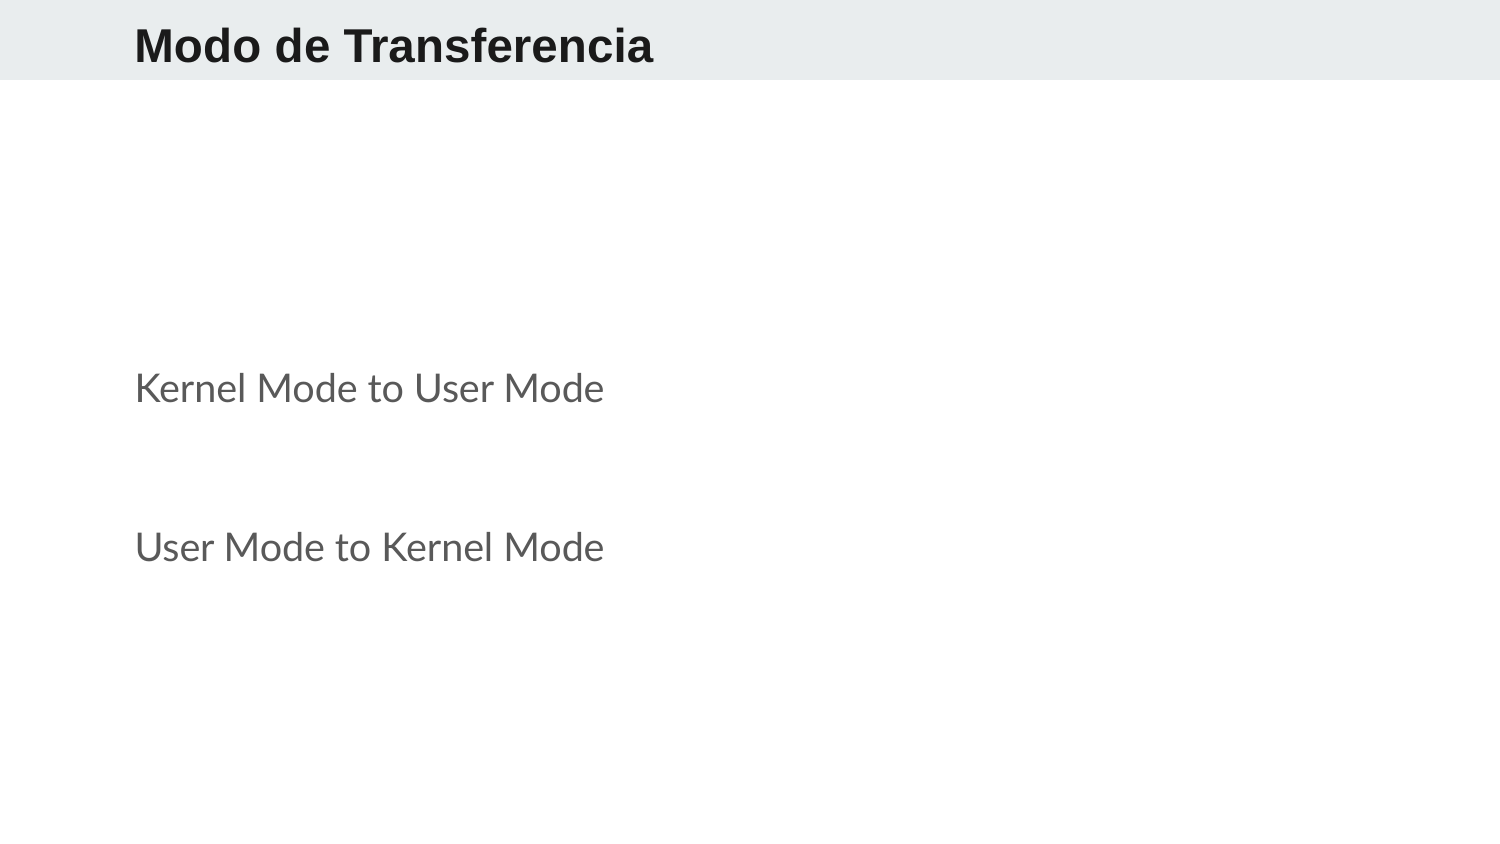

# Modo de Transferencia
Kernel Mode to User Mode

User Mode to Kernel Mode